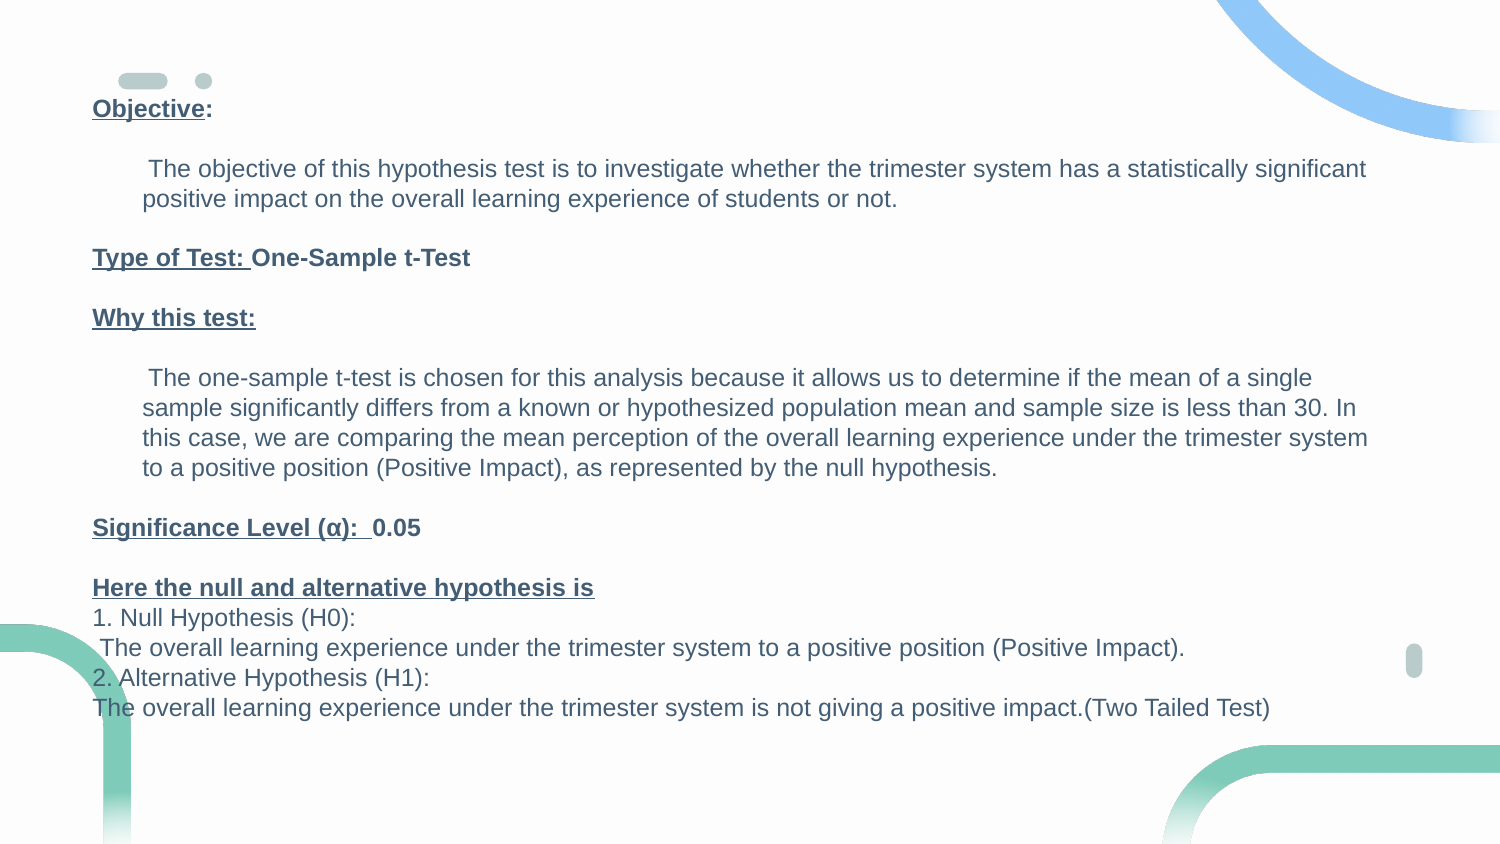

Objective:

        The objective of this hypothesis test is to investigate whether the trimester system has a statistically significant positive impact on the overall learning experience of students or not.

Type of Test: One-Sample t-Test

Why this test:

        The one-sample t-test is chosen for this analysis because it allows us to determine if the mean of a single sample significantly differs from a known or hypothesized population mean and sample size is less than 30. In this case, we are comparing the mean perception of the overall learning experience under the trimester system to a positive position (Positive Impact), as represented by the null hypothesis.

Significance Level (α):  0.05

Here the null and alternative hypothesis is
1. Null Hypothesis (H0):
 The overall learning experience under the trimester system to a positive position (Positive Impact).
2. Alternative Hypothesis (H1):
The overall learning experience under the trimester system is not giving a positive impact.(Two Tailed Test)